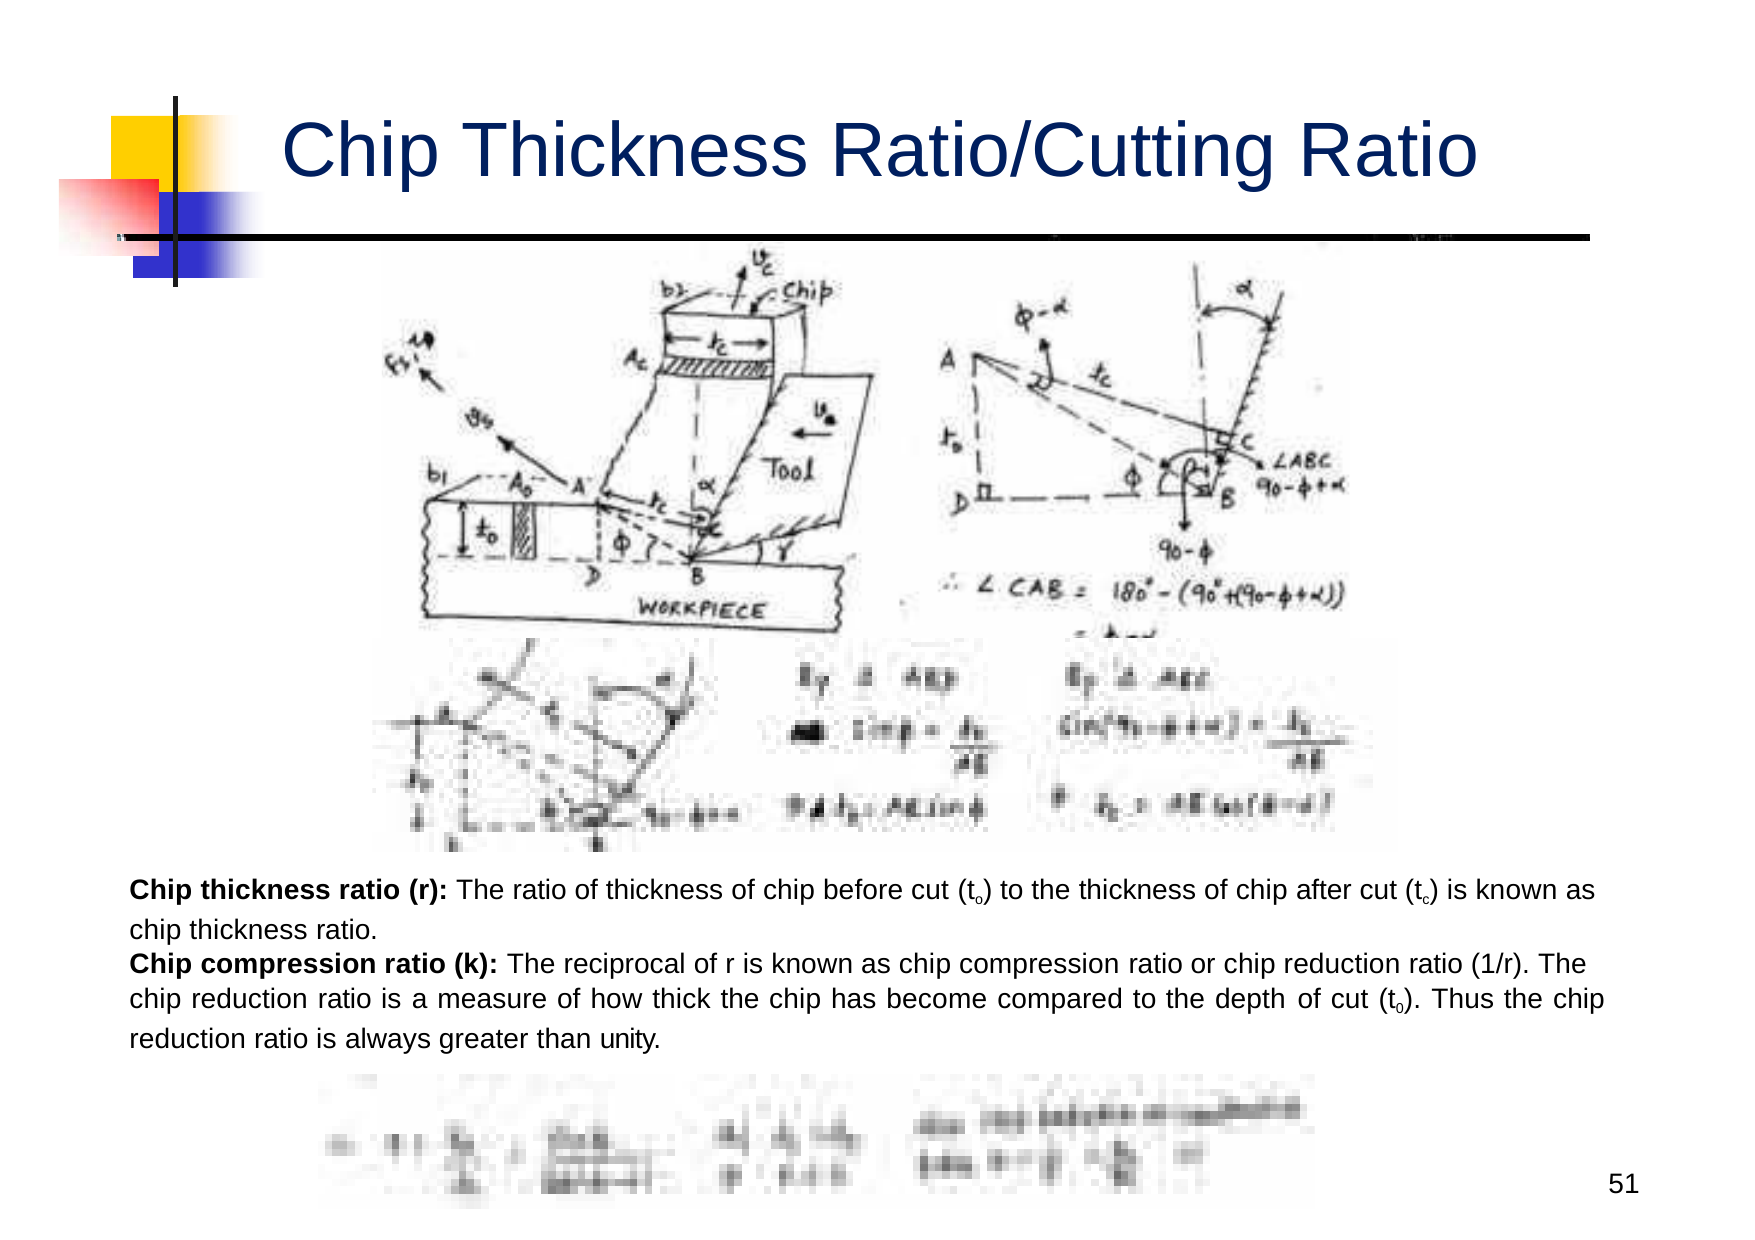

# Chip Thickness Ratio/Cutting Ratio

Chip thickness ratio (r): The ratio of thickness of chip before cut (to) to the thickness of chip after cut (tc) is known as  chip thickness ratio.
Chip compression ratio (k): The reciprocal of r is known as chip compression ratio or chip reduction ratio (1/r). The  chip reduction ratio is a measure of how thick the chip has become compared to the depth of cut (t0). Thus the chip
reduction ratio is always greater than unity.

51